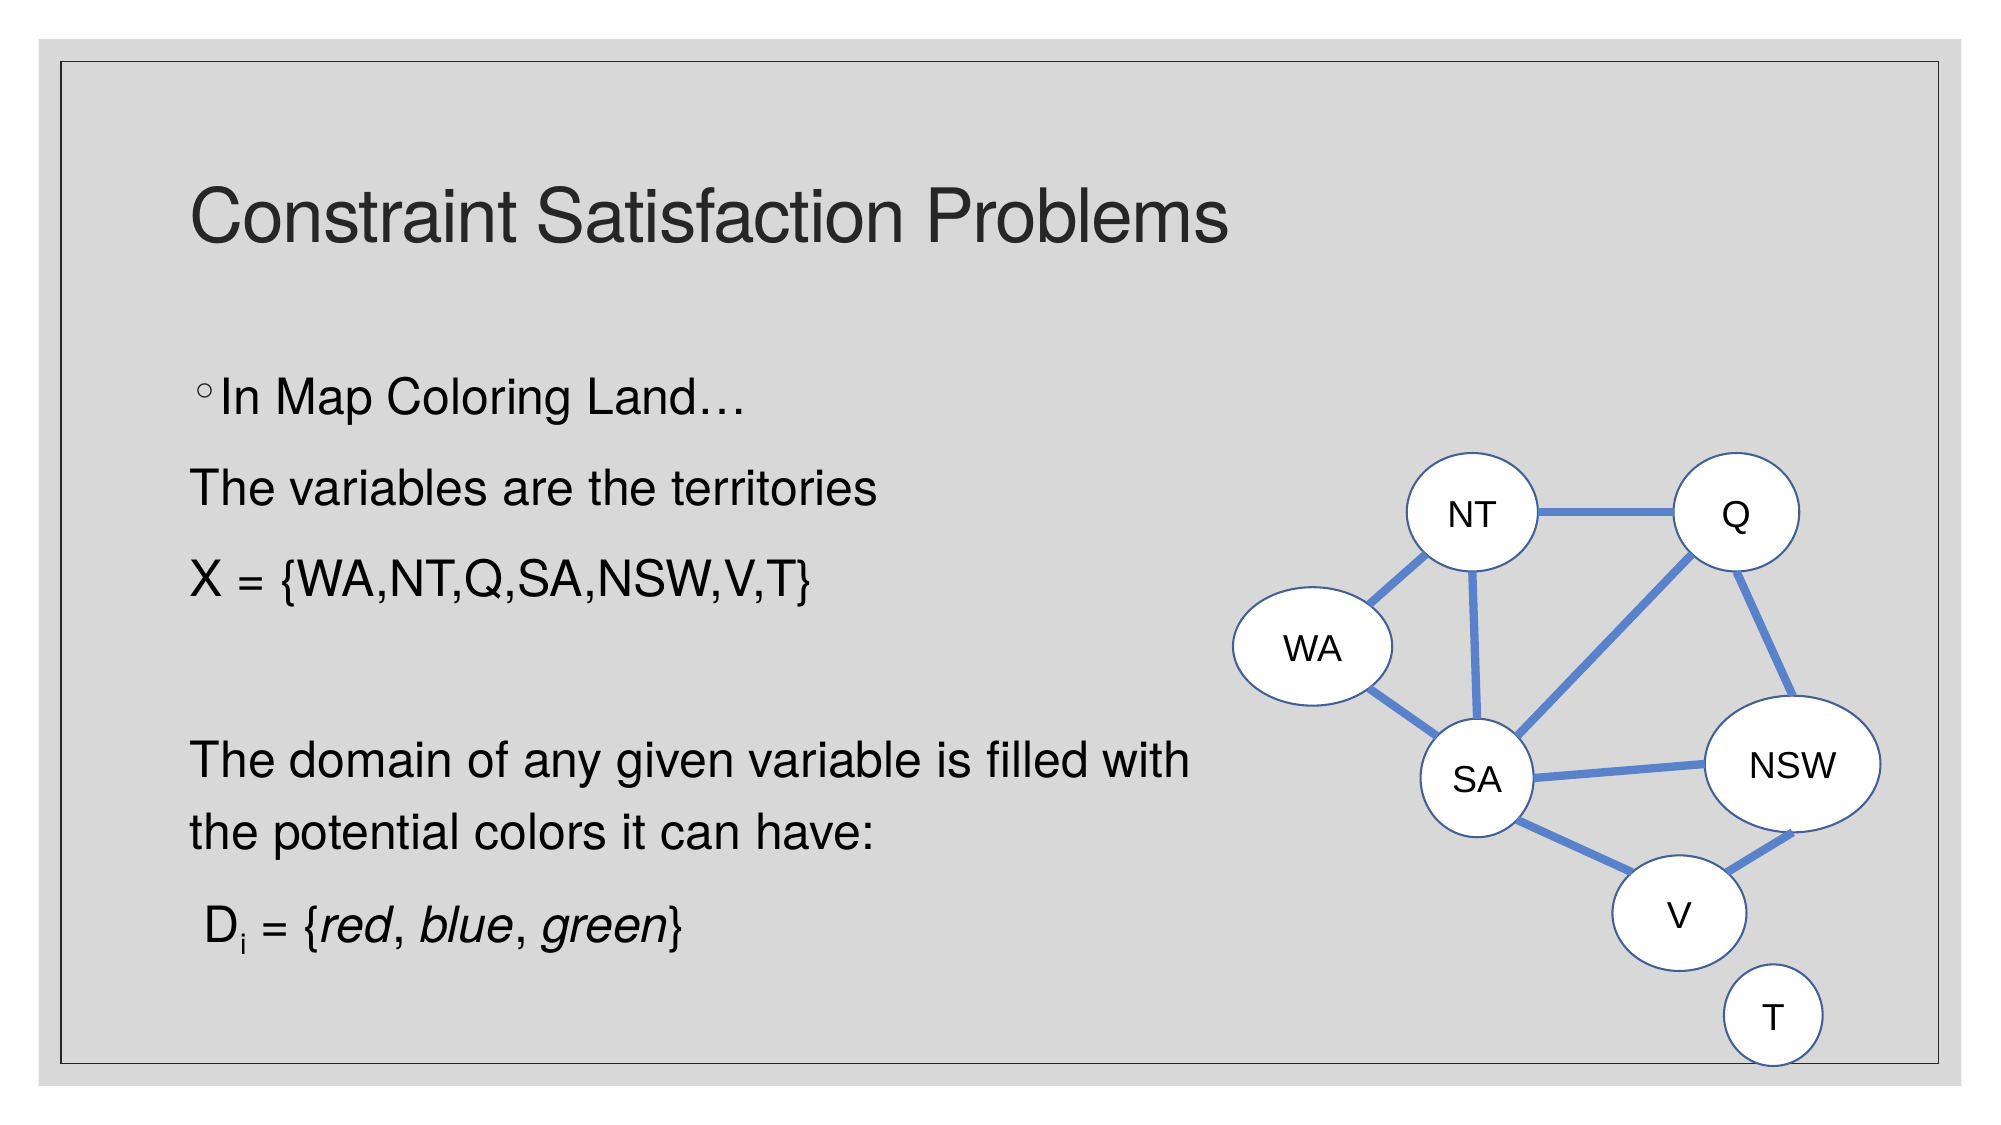

# Constraint Satisfaction Problems
In Map Coloring Land…
The variables are the territories
X = {WA,NT,Q,SA,NSW,V,T}

The domain of any given variable is filled with the potential colors it can have:
 Di = {red, blue, green}

NT
Q
WA
NSW
SA
V
T